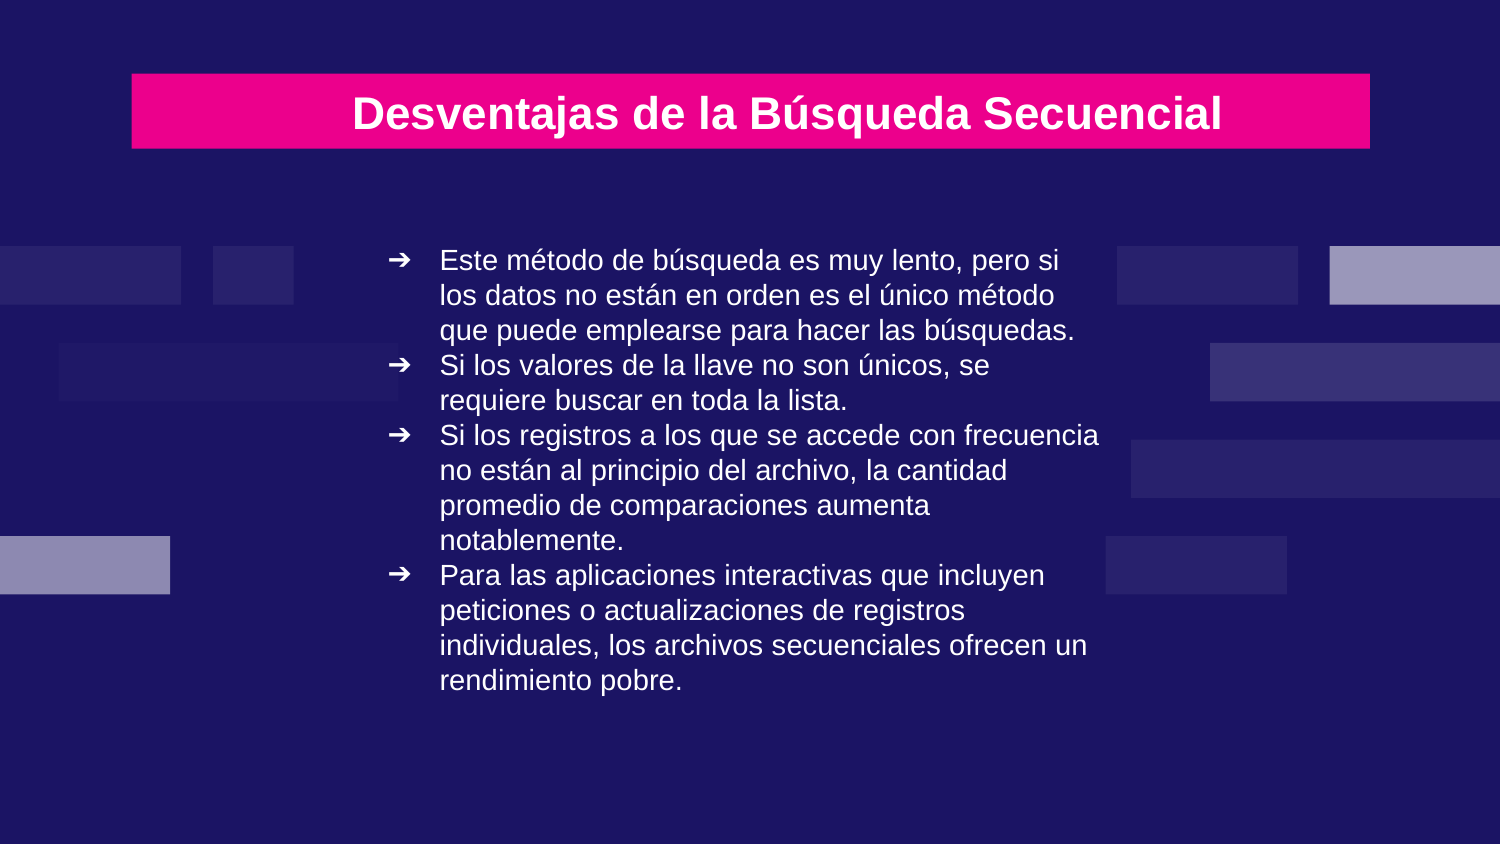

Desventajas de la Búsqueda Secuencial
Este método de búsqueda es muy lento, pero si los datos no están en orden es el único método que puede emplearse para hacer las búsquedas.
Si los valores de la llave no son únicos, se requiere buscar en toda la lista.
Si los registros a los que se accede con frecuencia no están al principio del archivo, la cantidad promedio de comparaciones aumenta notablemente.
Para las aplicaciones interactivas que incluyen peticiones o actualizaciones de registros individuales, los archivos secuenciales ofrecen un rendimiento pobre.